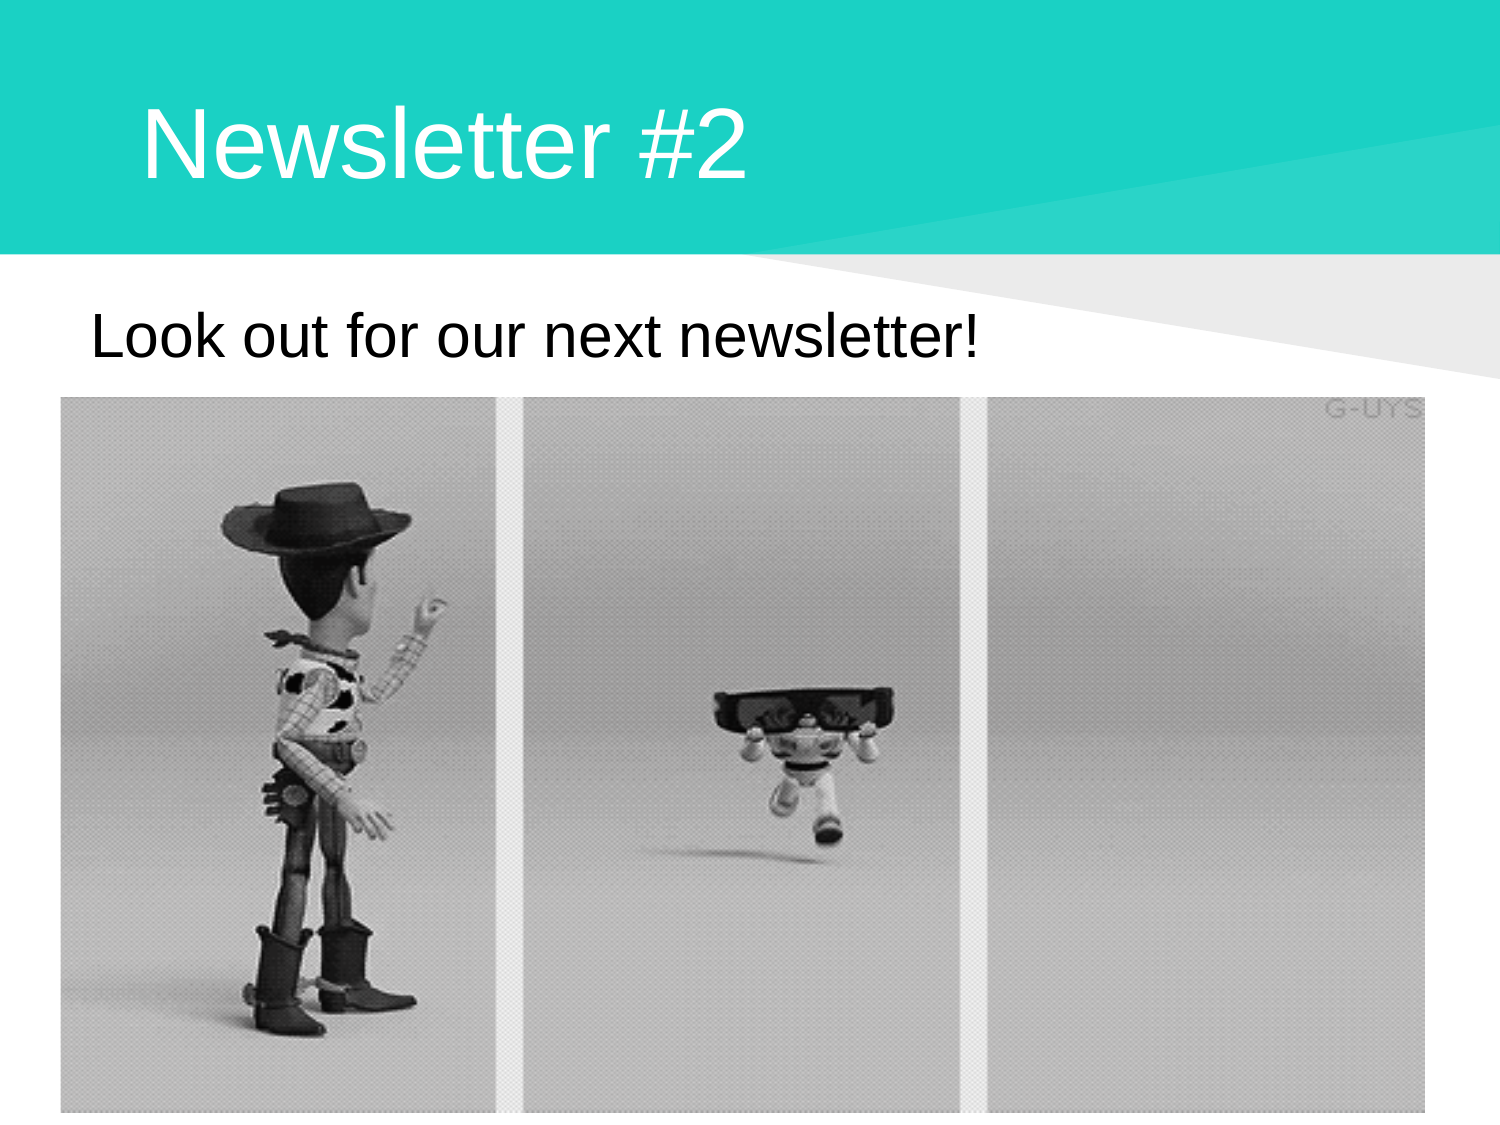

# Newsletter #2
Look out for our next newsletter!